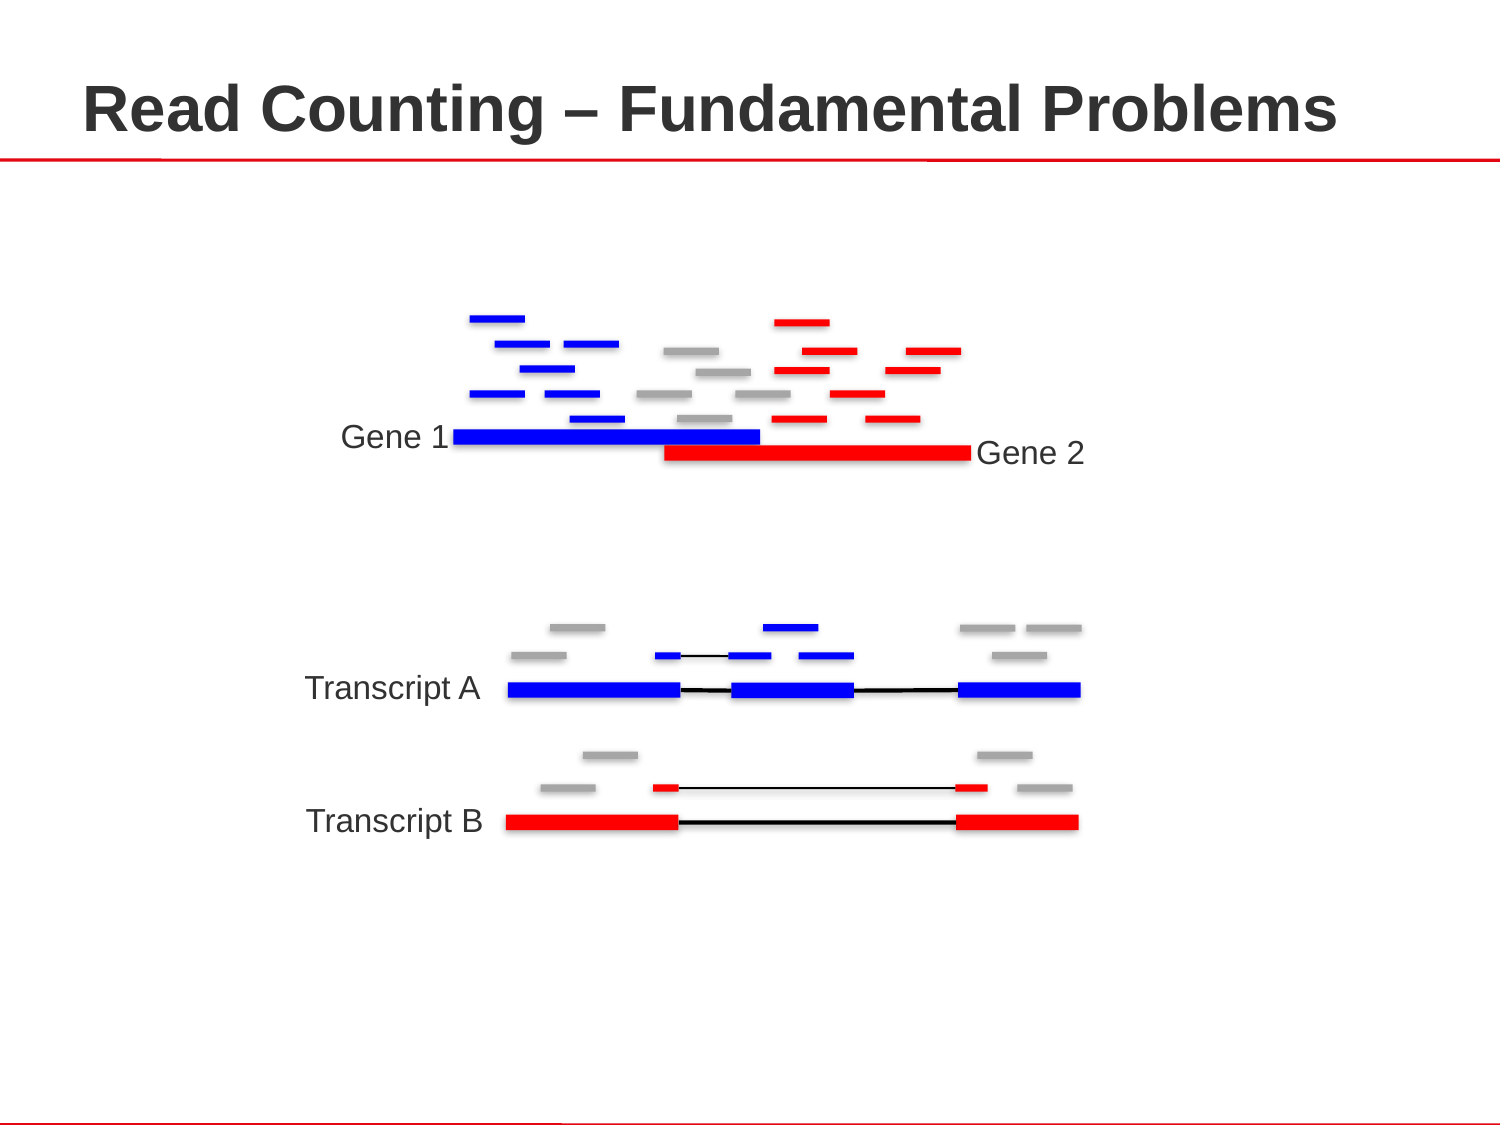

Read Counting – Fundamental Problems

Gene 1

Gene 2

Transcript A

Transcript B